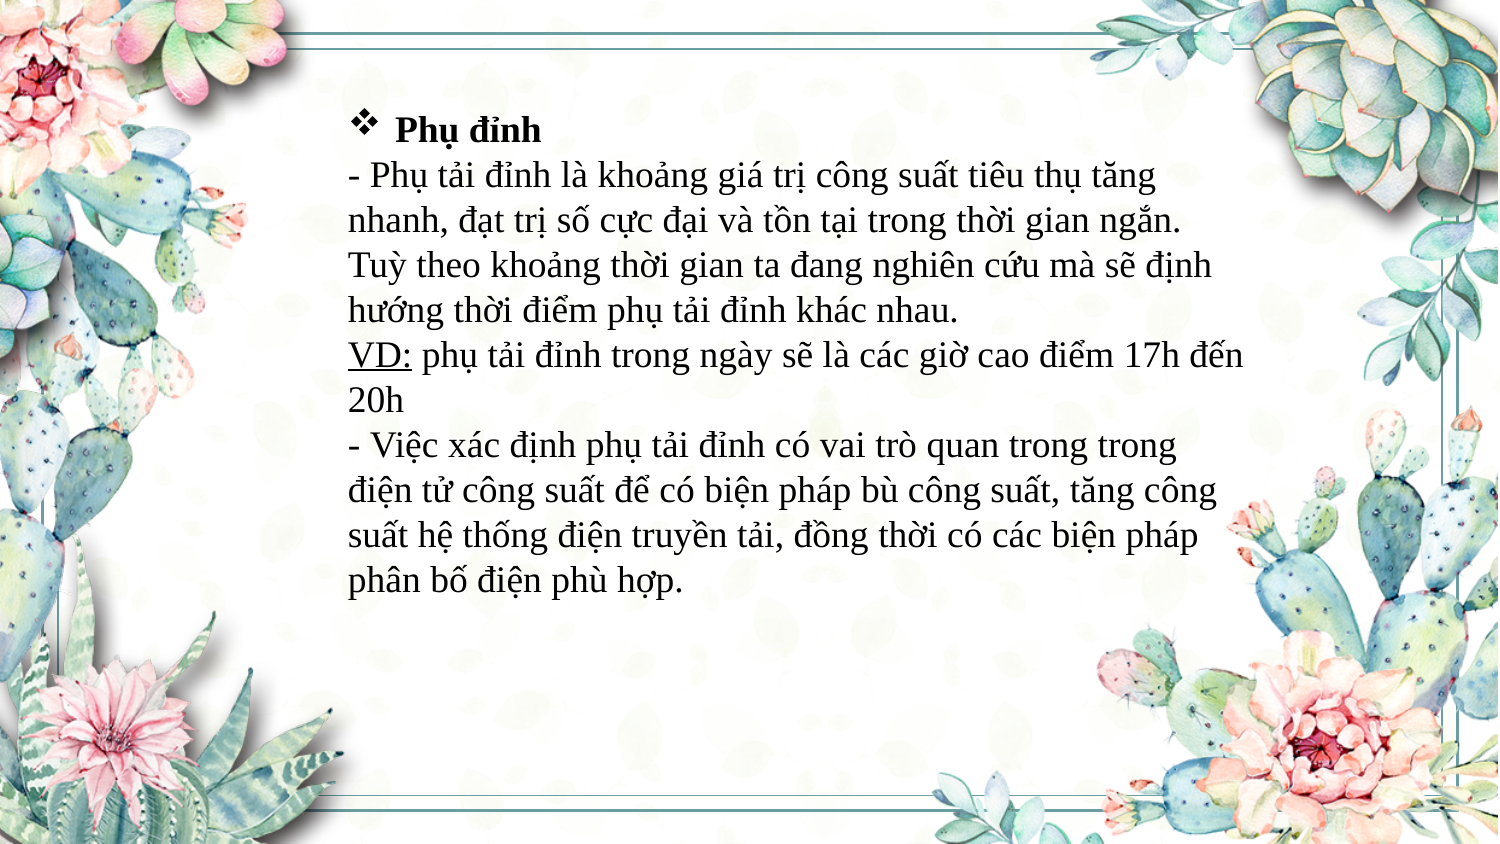

Phụ đỉnh
- Phụ tải đỉnh là khoảng giá trị công suất tiêu thụ tăng nhanh, đạt trị số cực đại và tồn tại trong thời gian ngắn. Tuỳ theo khoảng thời gian ta đang nghiên cứu mà sẽ định hướng thời điểm phụ tải đỉnh khác nhau.
VD: phụ tải đỉnh trong ngày sẽ là các giờ cao điểm 17h đến 20h
- Việc xác định phụ tải đỉnh có vai trò quan trong trong điện tử công suất để có biện pháp bù công suất, tăng công suất hệ thống điện truyền tải, đồng thời có các biện pháp phân bố điện phù hợp.